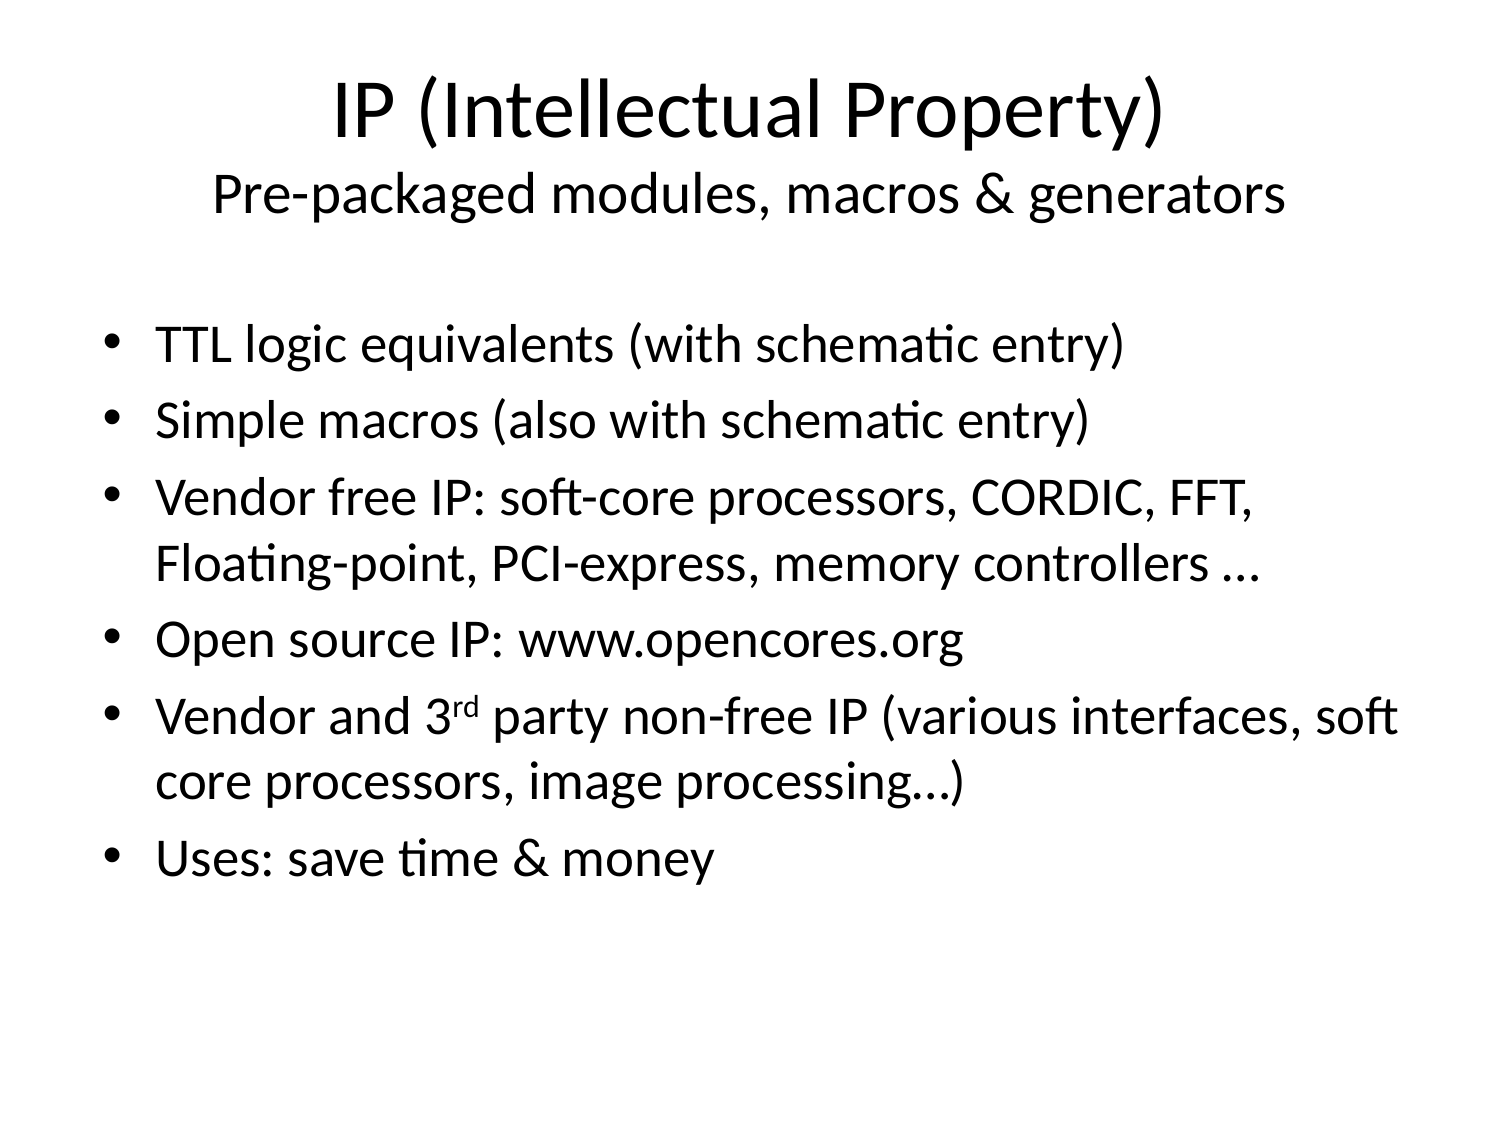

# IP (Intellectual Property) Pre-packaged modules, macros & generators
TTL logic equivalents (with schematic entry)
Simple macros (also with schematic entry)
Vendor free IP: soft-core processors, CORDIC, FFT, Floating-point, PCI-express, memory controllers …
Open source IP: www.opencores.org
Vendor and 3rd party non-free IP (various interfaces, soft core processors, image processing…)
Uses: save time & money